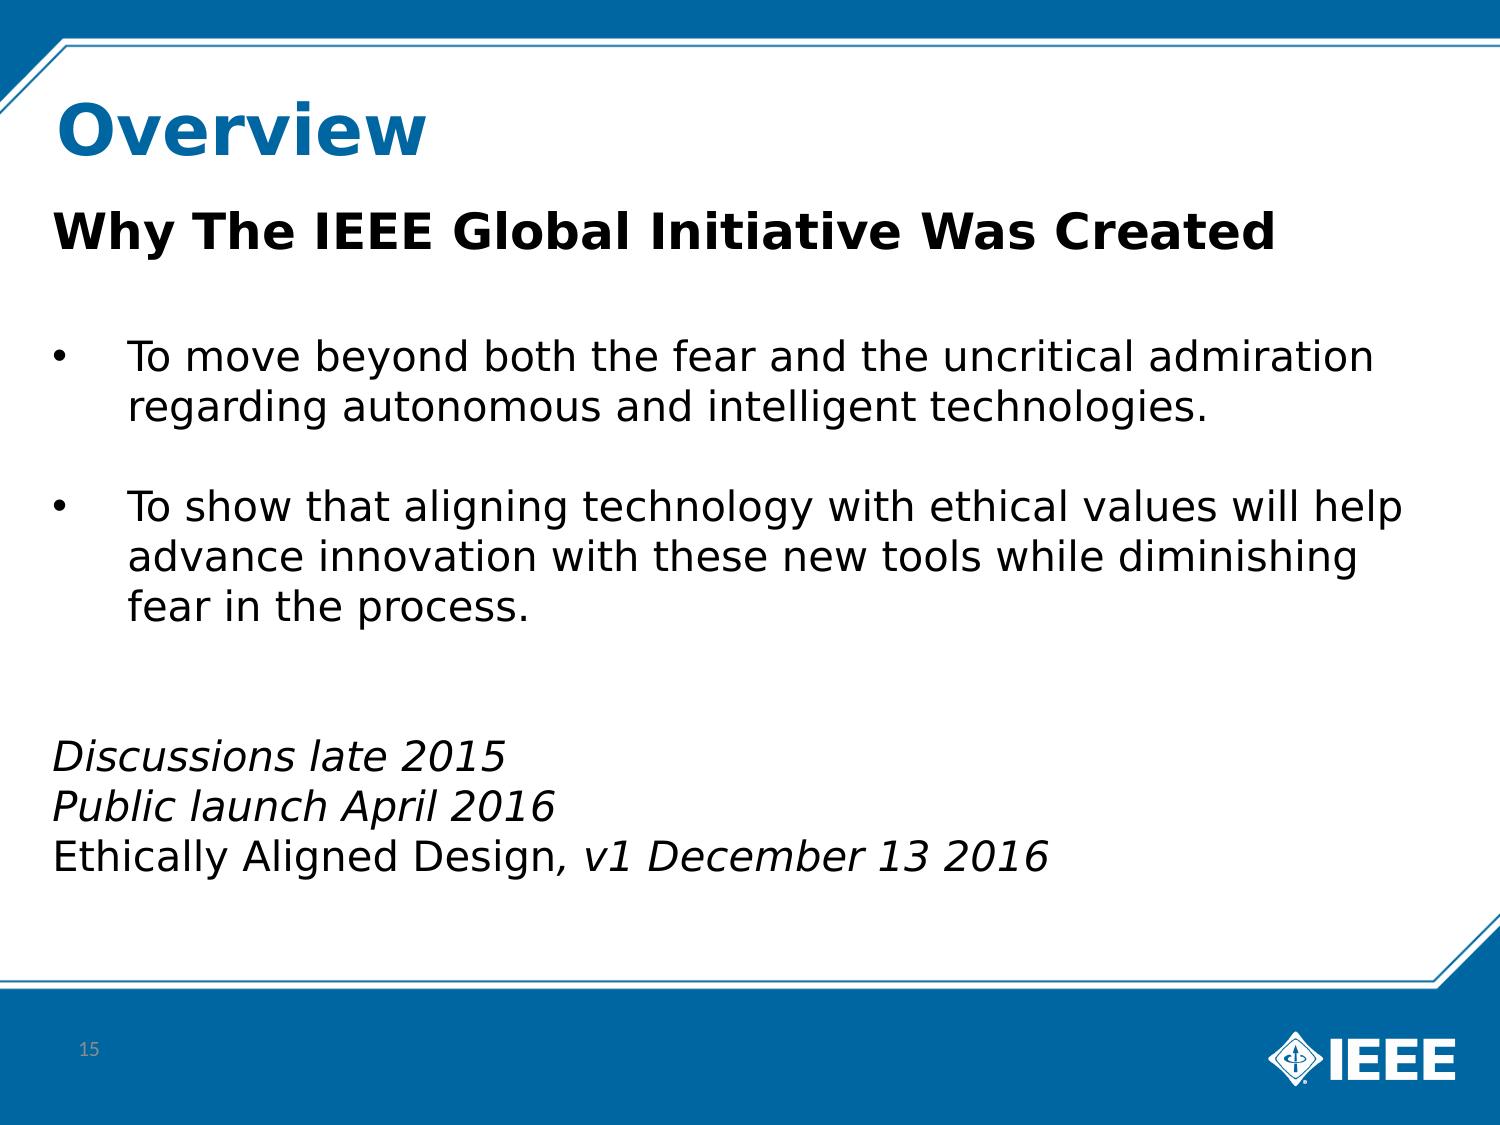

# Overview
Why The IEEE Global Initiative Was Created

To move beyond both the fear and the uncritical admiration regarding autonomous and intelligent technologies.

To show that aligning technology with ethical values will help advance innovation with these new tools while diminishing fear in the process.

Discussions late 2015
Public launch April 2016
Ethically Aligned Design, v1 December 13 2016

15